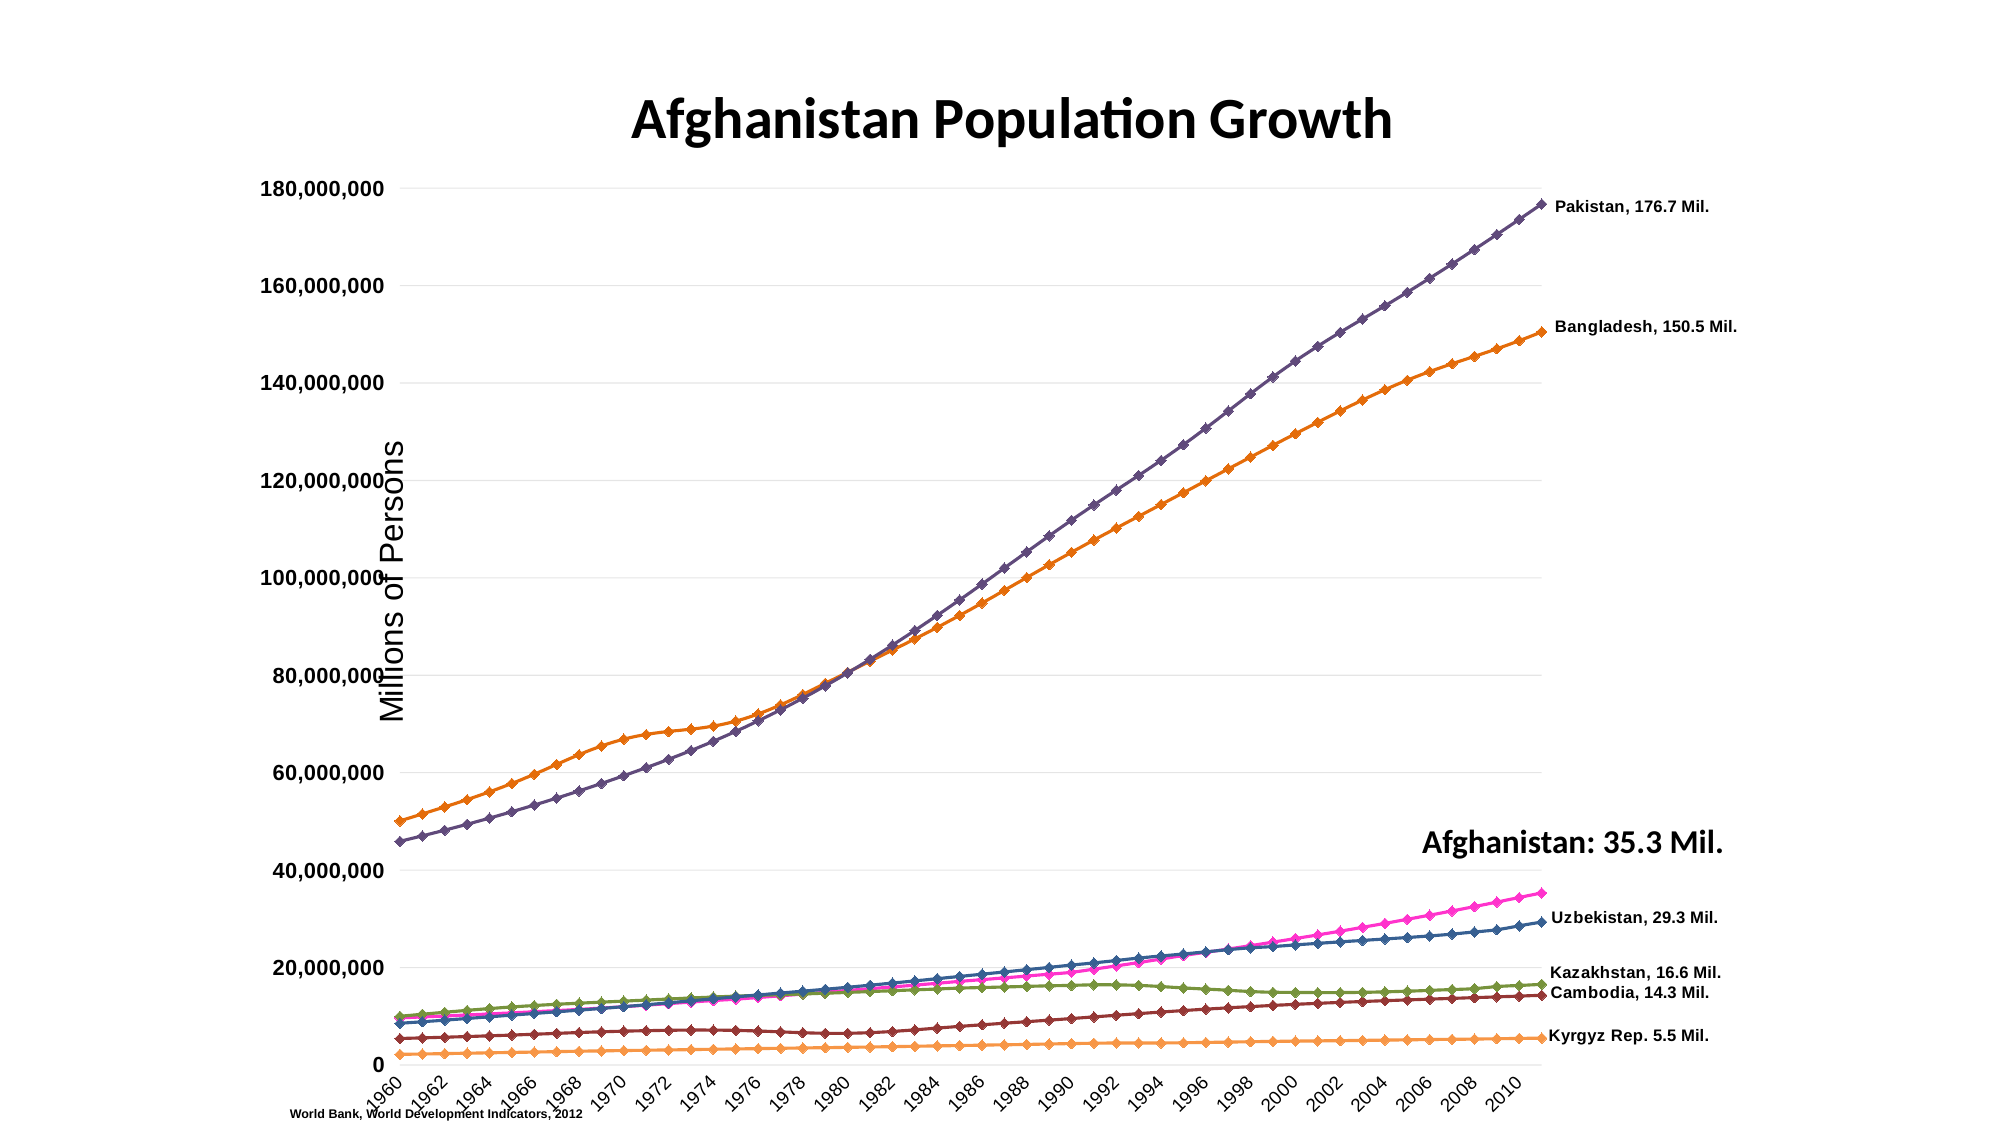

### Chart

| Category | Afghanistan | Bangladesh | Cambodia | Kazakhstan | Kyrgyz Republic | Pakistan | Uzbekistan |
|---|---|---|---|---|---|---|---|
| 1960 | 9671046.0 | 50101943.0 | 5433306.0 | 9995997.0 | 2172300.0 | 45920204.0 | 8558503.0 |
| 1961 | 9859928.0 | 51531438.0 | 5564215.0 | 10411040.0 | 2255900.0 | 47033454.0 | 8871244.0 |
| 1962 | 10056480.0 | 52977254.0 | 5697598.0 | 10819503.0 | 2333400.0 | 48198347.0 | 9201176.0 |
| 1963 | 10261254.0 | 54474293.0 | 5836139.0 | 11211938.0 | 2413700.0 | 49413973.0 | 9542785.0 |
| 1964 | 10474903.0 | 56071080.0 | 5983575.0 | 11577537.0 | 2495300.0 | 50678979.0 | 9888629.0 |
| 1965 | 10697983.0 | 57791778.0 | 6141404.0 | 11909001.0 | 2573300.0 | 51993059.0 | 10233502.0 |
| 1966 | 10927724.0 | 59681186.0 | 6310320.0 | 12200891.0 | 2655300.0 | 53359180.0 | 10574321.0 |
| 1967 | 11163656.0 | 61702785.0 | 6485769.0 | 12455366.0 | 2736500.0 | 54780499.0 | 10912708.0 |
| 1968 | 11411022.0 | 63703327.0 | 6657435.0 | 12682452.0 | 2818300.0 | 56257610.0 | 11253870.0 |
| 1969 | 11676990.0 | 65474474.0 | 6811663.0 | 12897025.0 | 2894800.0 | 57790852.0 | 11605561.0 |
| 1970 | 11964906.0 | 66881158.0 | 6937996.0 | 13109992.0 | 2959900.0 | 59382651.0 | 11972994.0 |
| 1971 | 12273101.0 | 67849312.0 | 7039481.0 | 13325342.0 | 3022300.0 | 61033754.0 | 12358535.0 |
| 1972 | 12593688.0 | 68461849.0 | 7118136.0 | 13540301.0 | 3088200.0 | 62751275.0 | 12759275.0 |
| 1973 | 12915499.0 | 68933357.0 | 7162333.0 | 13751019.0 | 3153800.0 | 64551904.0 | 13168838.0 |
| 1974 | 13223928.0 | 69567500.0 | 7157572.0 | 13950987.0 | 3223900.0 | 66456937.00000001 | 13578159.0 |
| 1975 | 13505544.0 | 70582168.0 | 7097800.0 | 14136006.0 | 3292400.0 | 68482526.0 | 13980997.0 |
| 1976 | 13847330.0 | 72053923.0 | 6972559.0 | 14281735.463461088 | 3358700.0 | 70632133.0 | 14374729.0 |
| 1977 | 14197767.0 | 73915723.0 | 6796368.0 | 14428967.26616288 | 3423900.0 | 72904319.0 | 14762133.0 |
| 1978 | 14557071.0 | 76066342.0 | 6618684.0 | 14577716.895867025 | 3487100.0 | 75303460.0 | 15148932.0 |
| 1979 | 14925469.0 | 78342736.0 | 6506208.0 | 14728000.0 | 3552000.0 | 77832927.0 | 15543520.0 |
| 1980 | 15303190.0 | 80624423.0 | 6505693.0 | 14898332.247205336 | 3617400.0 | 80492664.0 | 15951899.0 |
| 1981 | 15657868.0 | 82883616.0 | 6636869.0 | 15070634.420703318 | 3685800.0 | 83280137.0 | 16375762.0 |
| 1982 | 16020767.0 | 85156396.0 | 6883519.0 | 15244929.30308304 | 3759300.0 | 86187238.0 | 16812955.0 |
| 1983 | 16392077.000000002 | 87459802.0 | 7211815.0 | 15421239.940418769 | 3838300.0 | 89200001.0 | 17260951.0 |
| 1984 | 16771992.999999996 | 89828434.0 | 7570081.0 | 15599589.645317208 | 3916400.0 | 92300277.0 | 17715706.0 |
| 1985 | 17160714.0 | 92283598.0 | 7919802.0 | 15780002.0 | 3990300.0 | 95470380.0 | 18174143.0 |
| 1986 | 17518107.0 | 94825499.0 | 8250479.0 | 15896089.194911137 | 4066500.0 | 98710951.0 | 18634041.0 |
| 1987 | 17882944.0 | 97429290.0 | 8571130.0 | 16013030.397117222 | 4144600.0 | 102011892.0 | 19095670.0 |
| 1988 | 18255378.0 | 100062322.0 | 8885701.0 | 16130831.889210068 | 4218400.0 | 105332464.0 | 19561181.0 |
| 1989 | 18635569.0 | 102681627.0 | 9203893.0 | 16249500.0 | 4307500.0 | 108621443.0 | 20033912.0 |
| 1990 | 19023678.0 | 105256026.0 | 9531928.0 | 16348000.0 | 4391200.0 | 111844679.0 | 20510000.0 |
| 1991 | 19668810.0 | 107768749.0 | 9868226.0 | 16450500.0 | 4463600.0 | 114970102.0 | 20952000.0 |
| 1992 | 20335820.0 | 110225555.0 | 10205755.0 | 16439095.171267789 | 4515400.0 | 118010303.0 | 21449000.0 |
| 1993 | 21025450.0 | 112645460.0 | 10539239.0 | 16330419.004116213 | 4516700.0 | 121029915.0 | 21942000.0 |
| 1994 | 21738467.0 | 115059015.0 | 10862069.0 | 16095198.93726076 | 4515100.0 | 124121817.0 | 22377000.0 |
| 1995 | 22475663.0 | 117486952.0 | 11169233.0 | 15815626.382157616 | 4560400.0 | 127346713.0 | 22785000.0 |
| 1996 | 23131309.0 | 119928682.0 | 11458858.0 | 15577894.256927025 | 4628400.0 | 130737306.0 | 23225000.0 |
| 1997 | 23806081.0 | 122370403.0 | 11731187.0 | 15333703.040035697 | 4696400.0 | 134255952.0 | 23667000.0 |
| 1998 | 24500537.0 | 124803351.0 | 11986128.0 | 15071300.125072157 | 4769000.0 | 137808222.0 | 24051000.0 |
| 1999 | 25215252.0 | 127214841.0 | 12224414.0 | 14928425.854054406 | 4840400.0 | 141261069.0 | 24311700.0 |
| 2000 | 25950816.0 | 129592275.0 | 12446949.0 | 14883626.0 | 4898400.0 | 144522192.0 | 24650400.0 |
| 2001 | 26697430.0 | 131944584.0 | 12653684.0 | 14858335.0 | 4945100.0 | 147557907.0 | 24964400.0 |
| 2002 | 27465525.0 | 134266428.0 | 12845222.0 | 14858948.0 | 4990700.0 | 150407242.0 | 25271800.0 |
| 2003 | 28255719.0 | 136514768.0 | 13024171.0 | 14909019.0 | 5043300.0 | 153139895.0 | 25567700.0 |
| 2004 | 29068646.0 | 138633401.0 | 13193961.0 | 15012984.0 | 5104700.0 | 155860066.0 | 25864400.0 |
| 2005 | 29904962.0 | 140587922.0 | 13357574.0 | 15147029.0 | 5162600.0 | 158645463.0 | 26167000.0 |
| 2006 | 30751661.0 | 142353501.0 | 13515884.0 | 15308085.0 | 5218400.0 | 161513324.0 | 26488200.0 |
| 2007 | 31622333.0 | 143956805.0 | 13669857.0 | 15484192.0 | 5268400.0 | 164445596.0 | 26868000.0 |
| 2008 | 32517656.0 | 145478300.0 | 13822644.0 | 15673999.0 | 5318700.0 | 167442258.0 | 27302700.0 |
| 2009 | 33438328.999999996 | 147030145.0 | 13977903.0 | 16093481.0 | 5383300.0 | 170494367.0 | 27767400.0 |
| 2010 | 34385068.0 | 148692131.0 | 14138255.0 | 16323287.0 | 5447900.0 | 173593383.0 | 28562400.0 |
| 2011 | 35320445.0 | 150493658.0 | 14305183.0 | 16558458.999999996 | 5507000.0 | 176745364.0 | 29341200.0 |
Afghanistan: 35.3 Mil.
World Bank, World Development Indicators, 2012